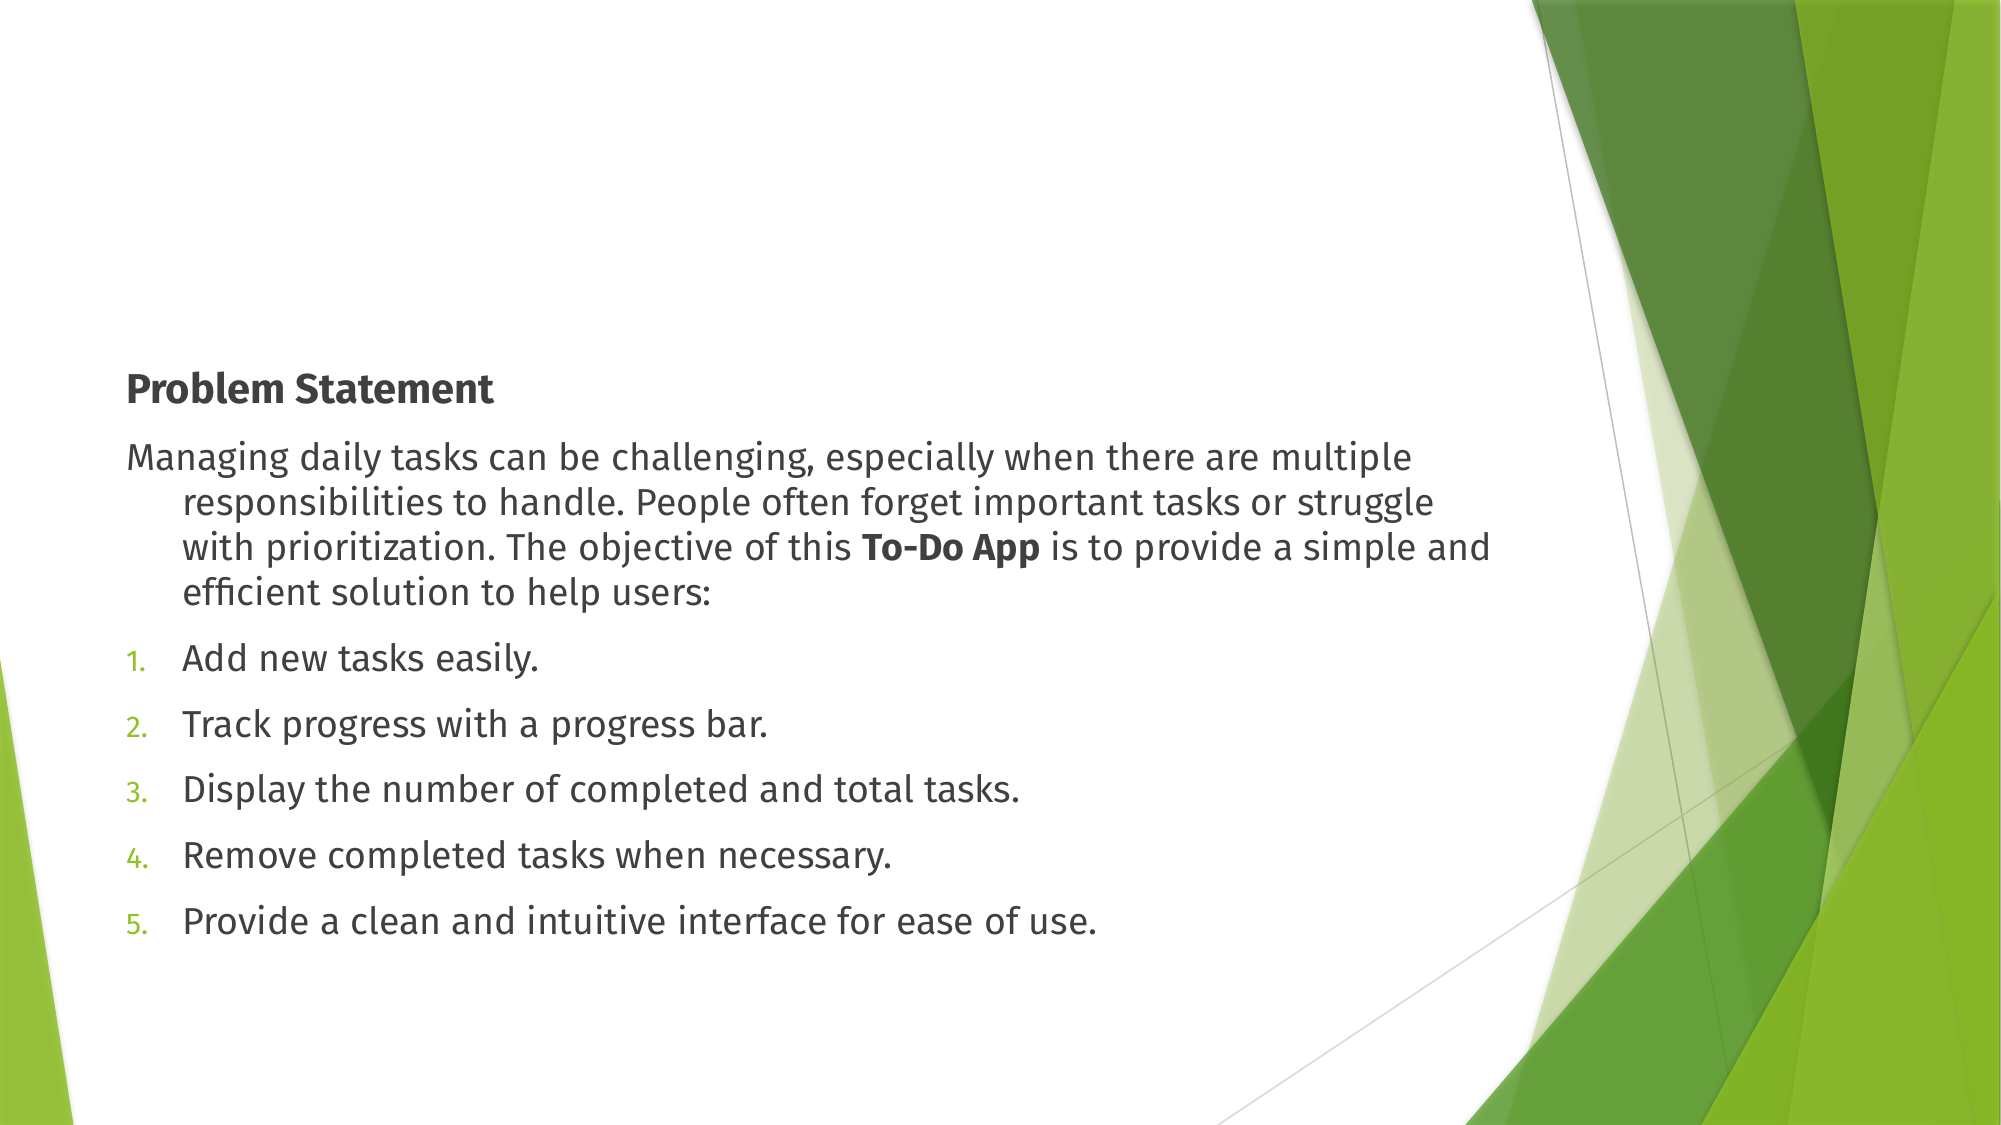

Problem Statement
Managing daily tasks can be challenging, especially when there are multiple responsibilities to handle. People often forget important tasks or struggle with prioritization. The objective of this To-Do App is to provide a simple and efficient solution to help users:
Add new tasks easily.
Track progress with a progress bar.
Display the number of completed and total tasks.
Remove completed tasks when necessary.
Provide a clean and intuitive interface for ease of use.